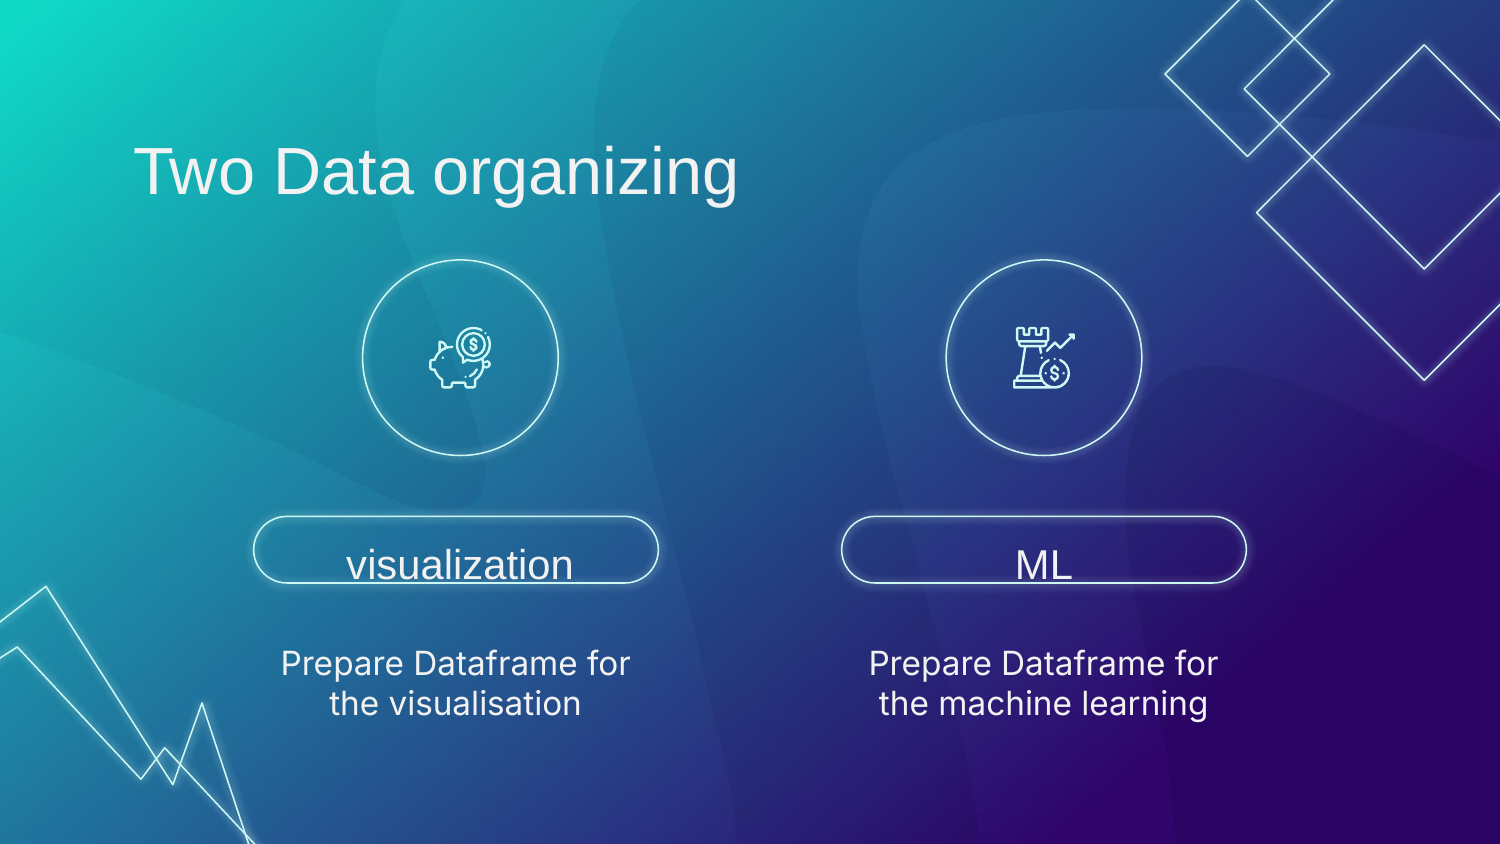

# Two Data organizing

ML
visualization

Prepare Dataframe for the visualisation
Prepare Dataframe for the machine learning